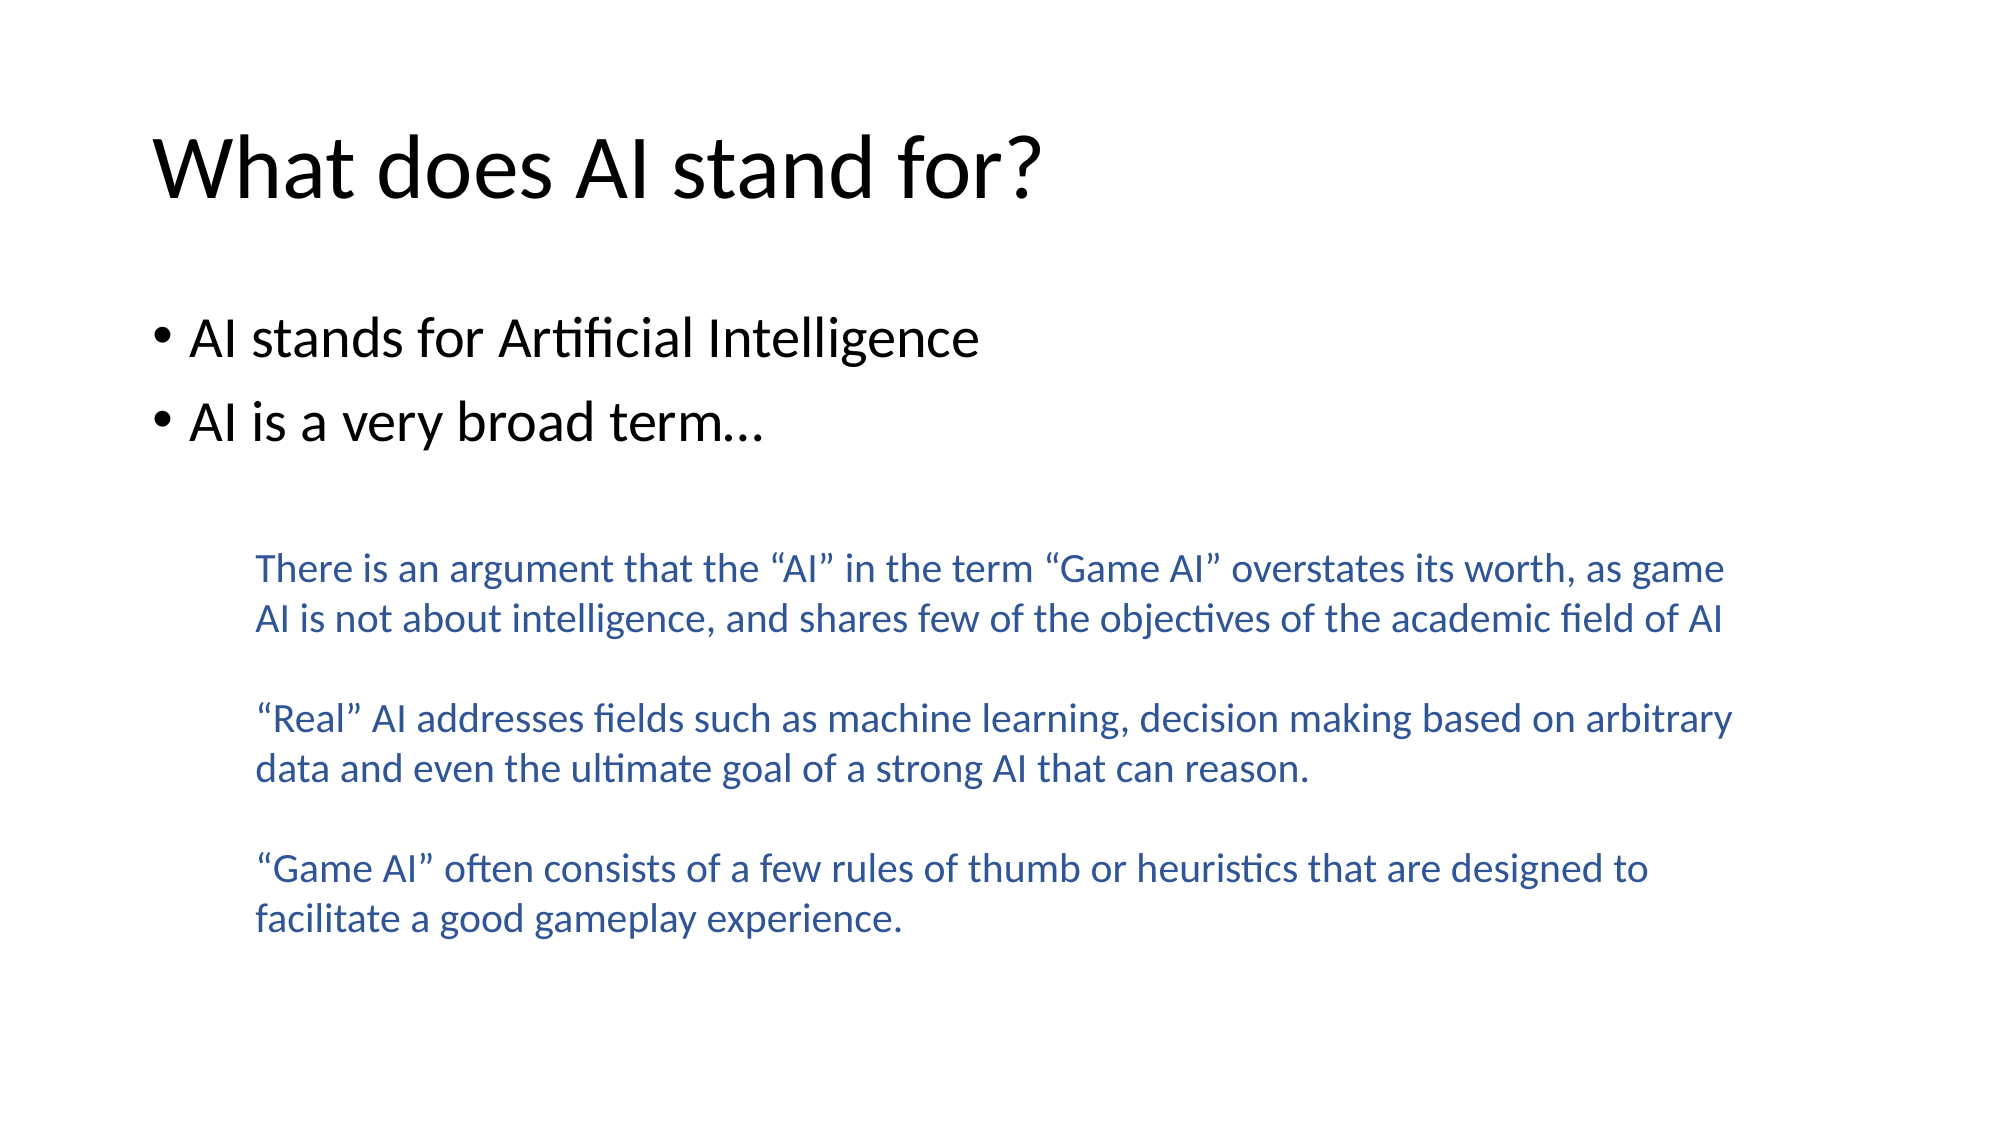

# What does AI stand for?
AI stands for Artificial Intelligence
AI is a very broad term…

There is an argument that the “AI” in the term “Game AI” overstates its worth, as game AI is not about intelligence, and shares few of the objectives of the academic field of AI

“Real” AI addresses fields such as machine learning, decision making based on arbitrary data and even the ultimate goal of a strong AI that can reason.

“Game AI” often consists of a few rules of thumb or heuristics that are designed to facilitate a good gameplay experience.